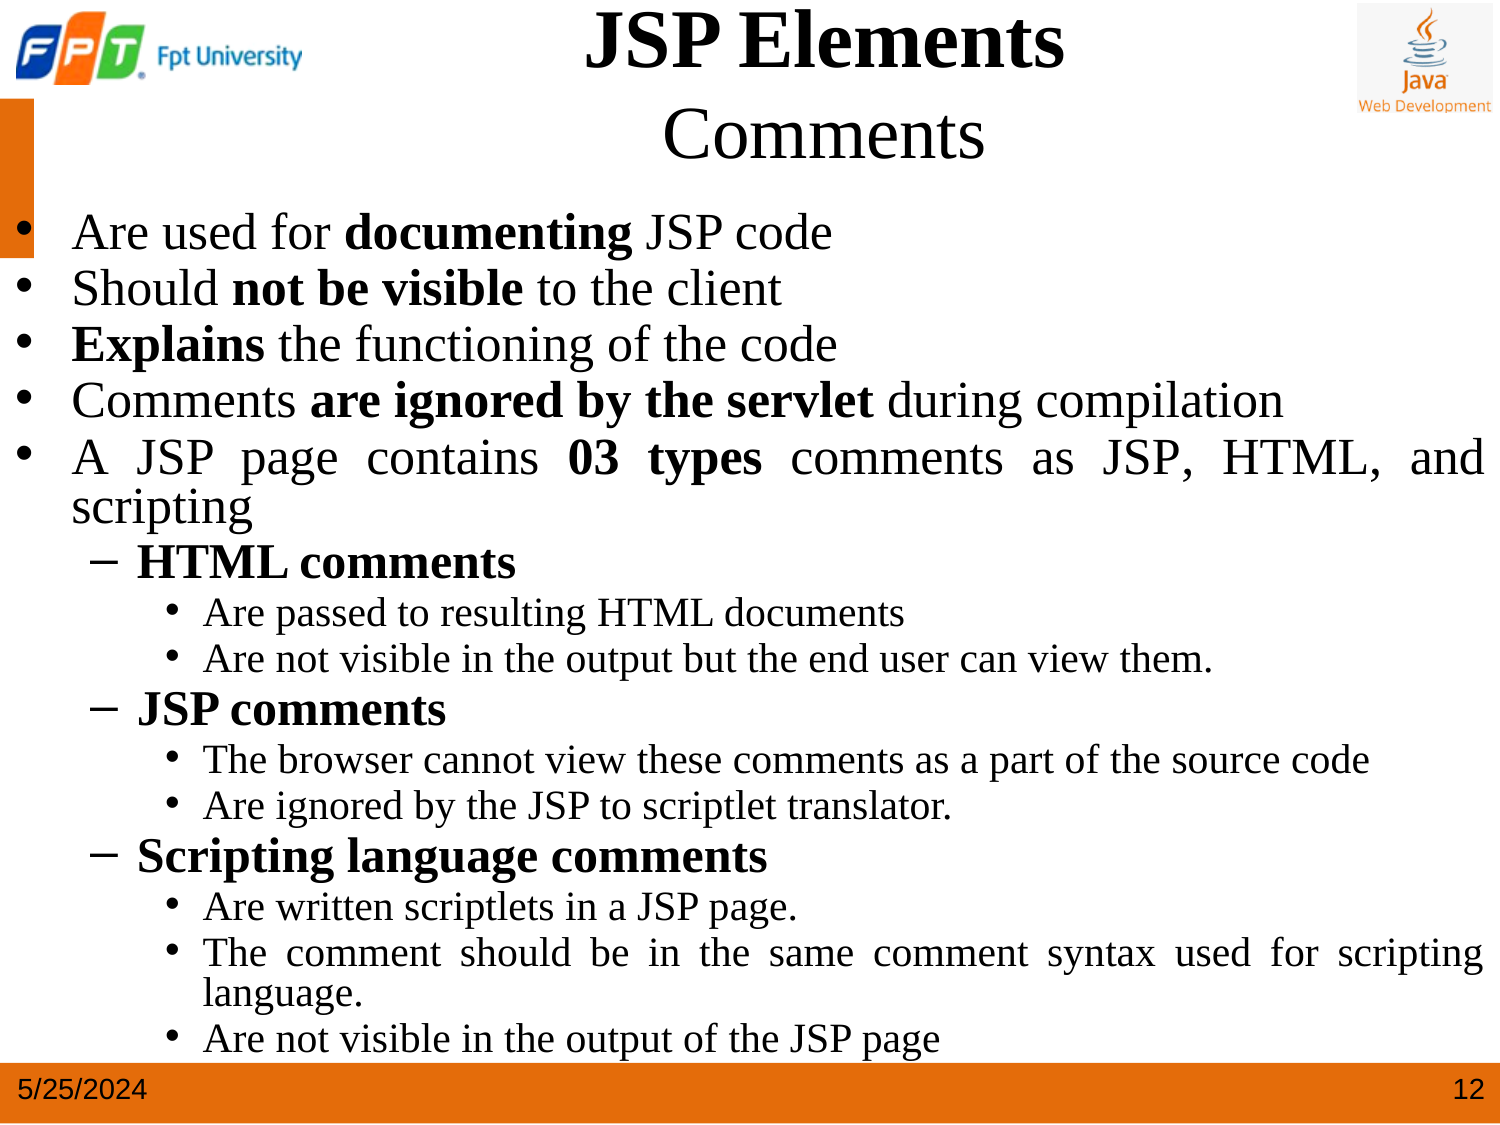

JSP Elements
Comments
Are used for documenting JSP code
Should not be visible to the client
Explains the functioning of the code
Comments are ignored by the servlet during compilation
A JSP page contains 03 types comments as JSP, HTML, and scripting
HTML comments
Are passed to resulting HTML documents
Are not visible in the output but the end user can view them.
JSP comments
The browser cannot view these comments as a part of the source code
Are ignored by the JSP to scriptlet translator.
Scripting language comments
Are written scriptlets in a JSP page.
The comment should be in the same comment syntax used for scripting language.
Are not visible in the output of the JSP page
5/25/2024
12